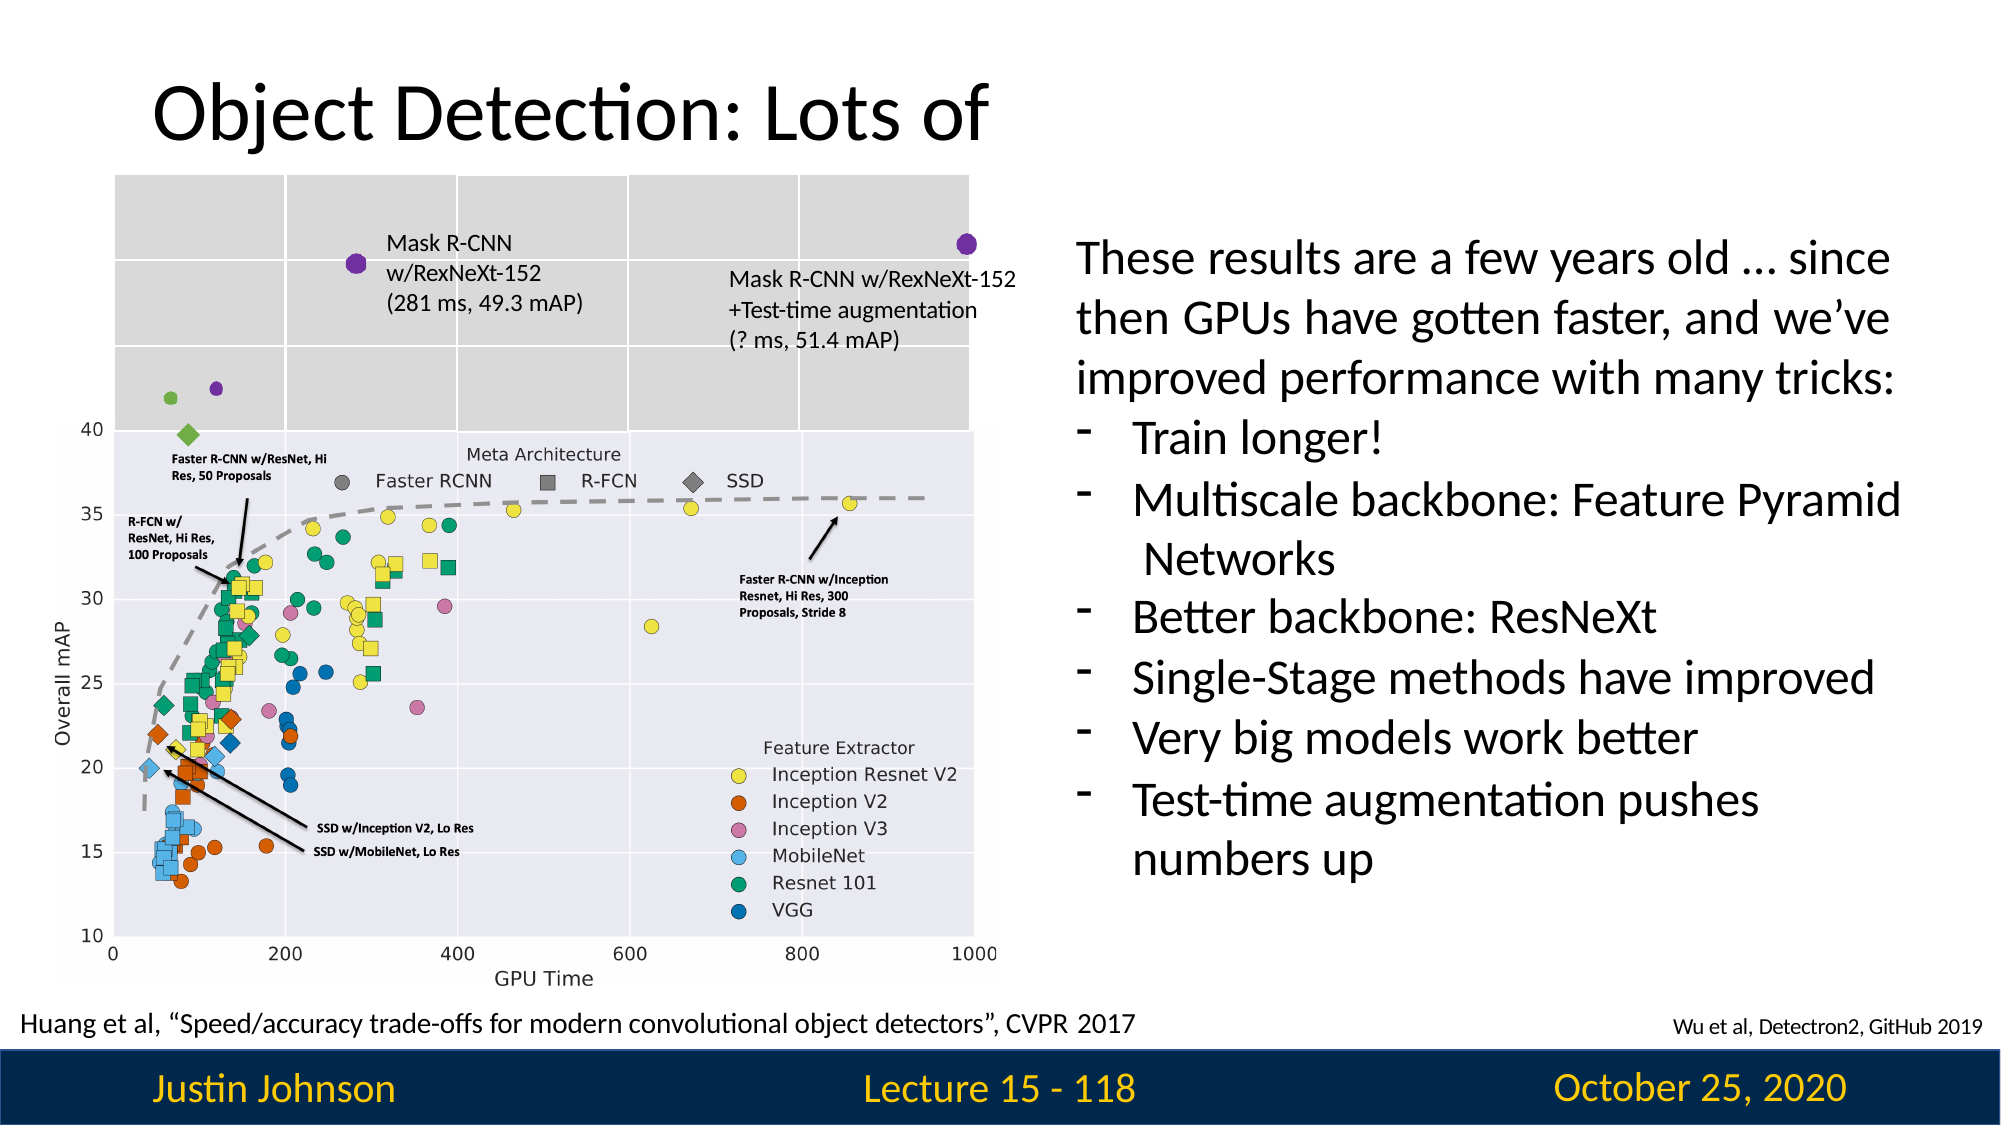

# Object Detection: Lots of variables!

These results are a few years old … since  then GPUs have gotten faster, and we’ve  improved performance with many tricks:
Train longer!
Multiscale backbone: Feature Pyramid  Networks
Better backbone: ResNeXt
Single-Stage methods have improved
Very big models work better
Test-time augmentation pushes  numbers up
Mask R-CNN  w/RexNeXt-152  (281 ms, 49.3 mAP)

Mask R-CNN w/RexNeXt-152
+Test-time augmentation
(? ms, 51.4 mAP)
Huang et al, “Speed/accuracy trade-offs for modern convolutional object detectors”, CVPR 2017
Wu et al, Detectron2, GitHub 2019
October 25, 2020
Justin Johnson
Lecture 15 - 118